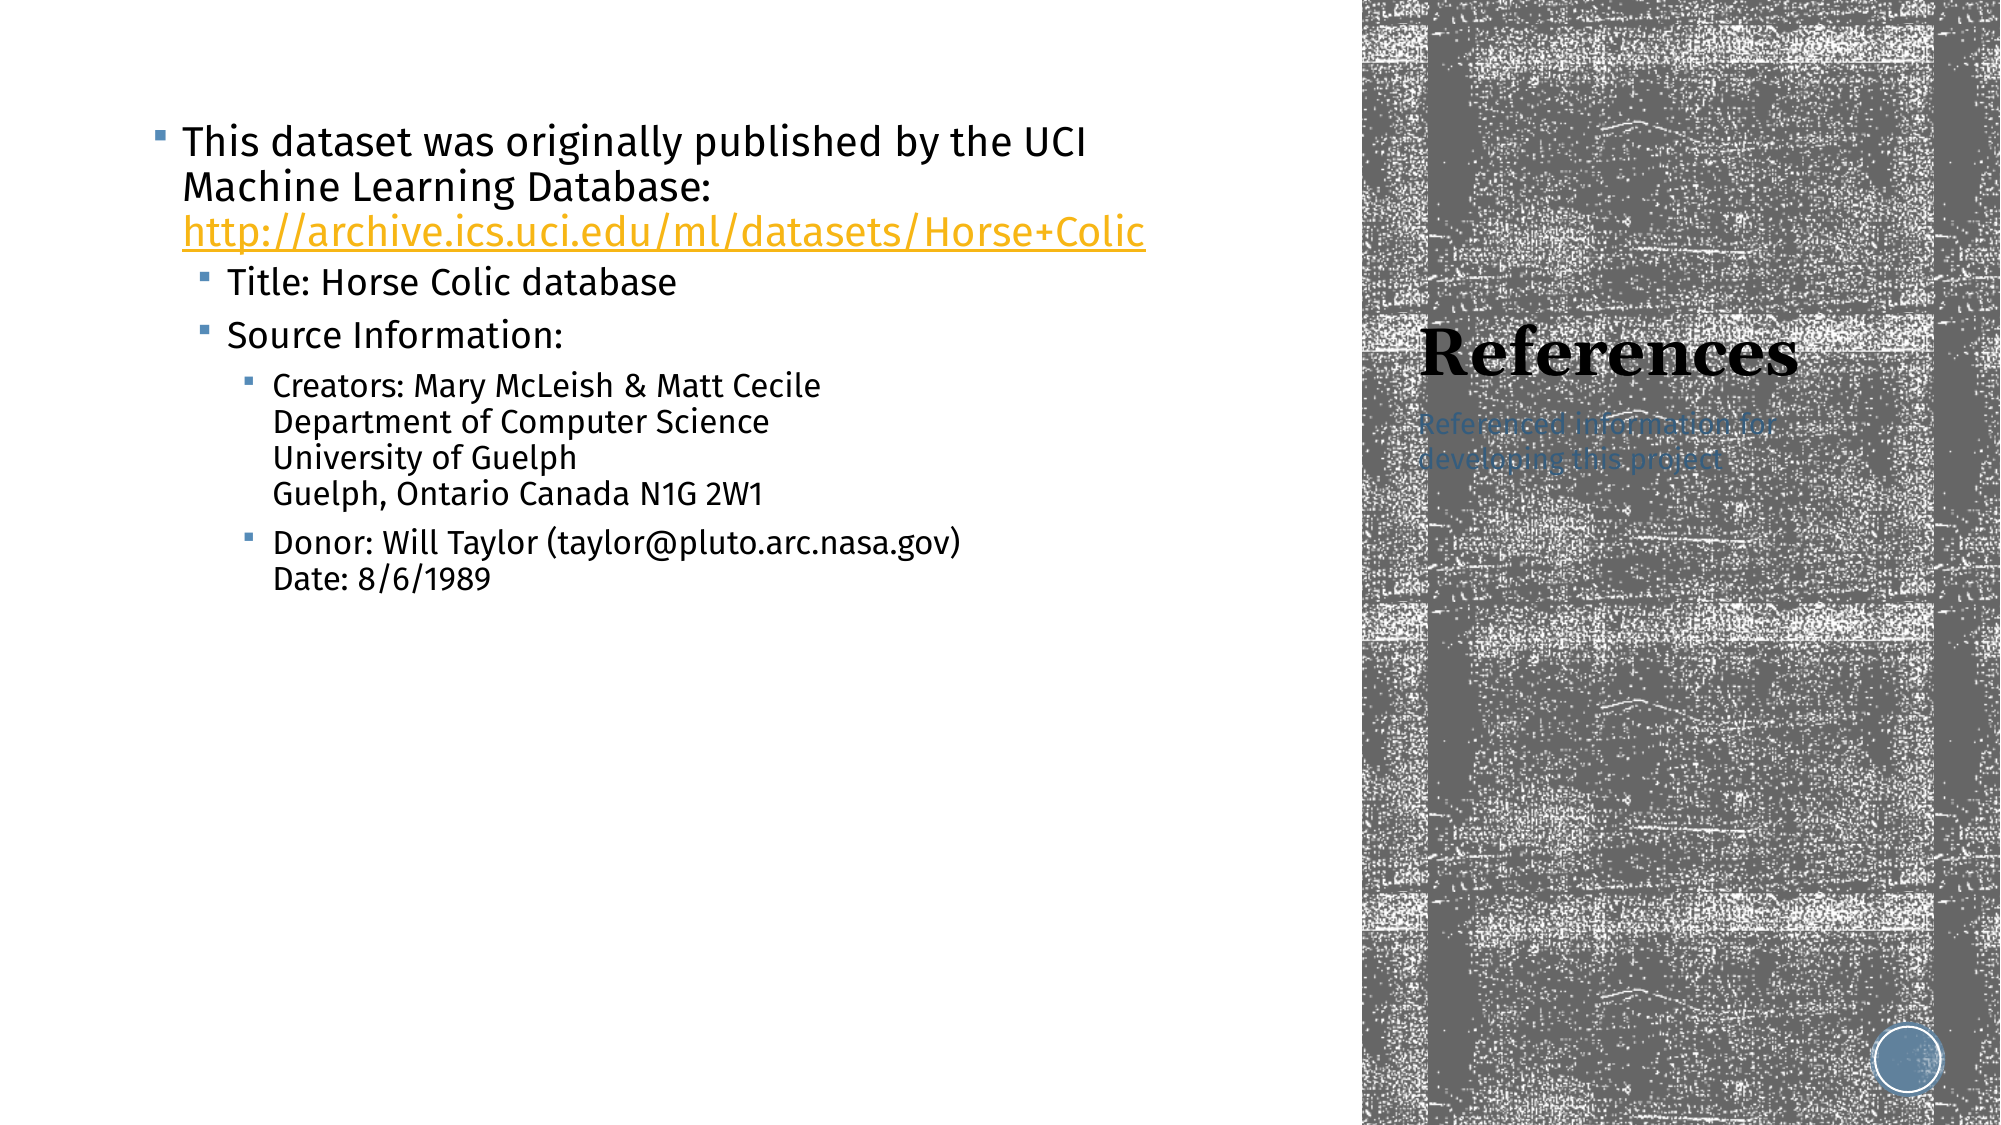

This dataset was originally published by the UCI Machine Learning Database: http://archive.ics.uci.edu/ml/datasets/Horse+Colic
Title: Horse Colic database
Source Information:
Creators: Mary McLeish & Matt Cecile
Department of Computer Science
University of Guelph
Guelph, Ontario Canada N1G 2W1
Donor: Will Taylor (taylor@pluto.arc.nasa.gov)
Date: 8/6/1989

# References
Referenced information for developing this project